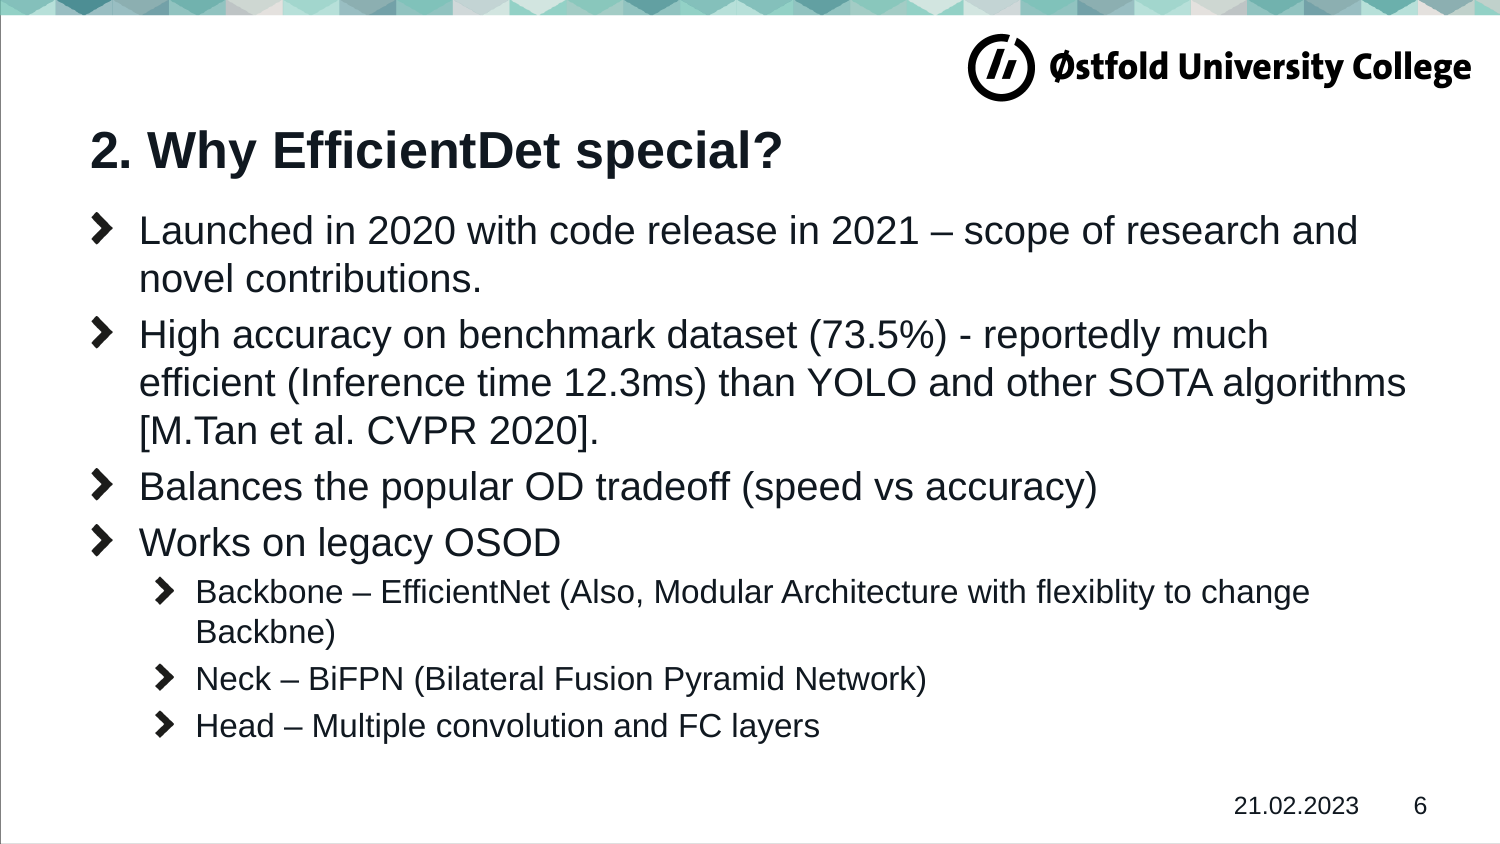

# 2. Why EfficientDet special?
Launched in 2020 with code release in 2021 – scope of research and novel contributions.
High accuracy on benchmark dataset (73.5%) - reportedly much efficient (Inference time 12.3ms) than YOLO and other SOTA algorithms [M.Tan et al. CVPR 2020].
Balances the popular OD tradeoff (speed vs accuracy)
Works on legacy OSOD
Backbone – EfficientNet (Also, Modular Architecture with flexiblity to change Backbne)
Neck – BiFPN (Bilateral Fusion Pyramid Network)
Head – Multiple convolution and FC layers

6
21.02.2023